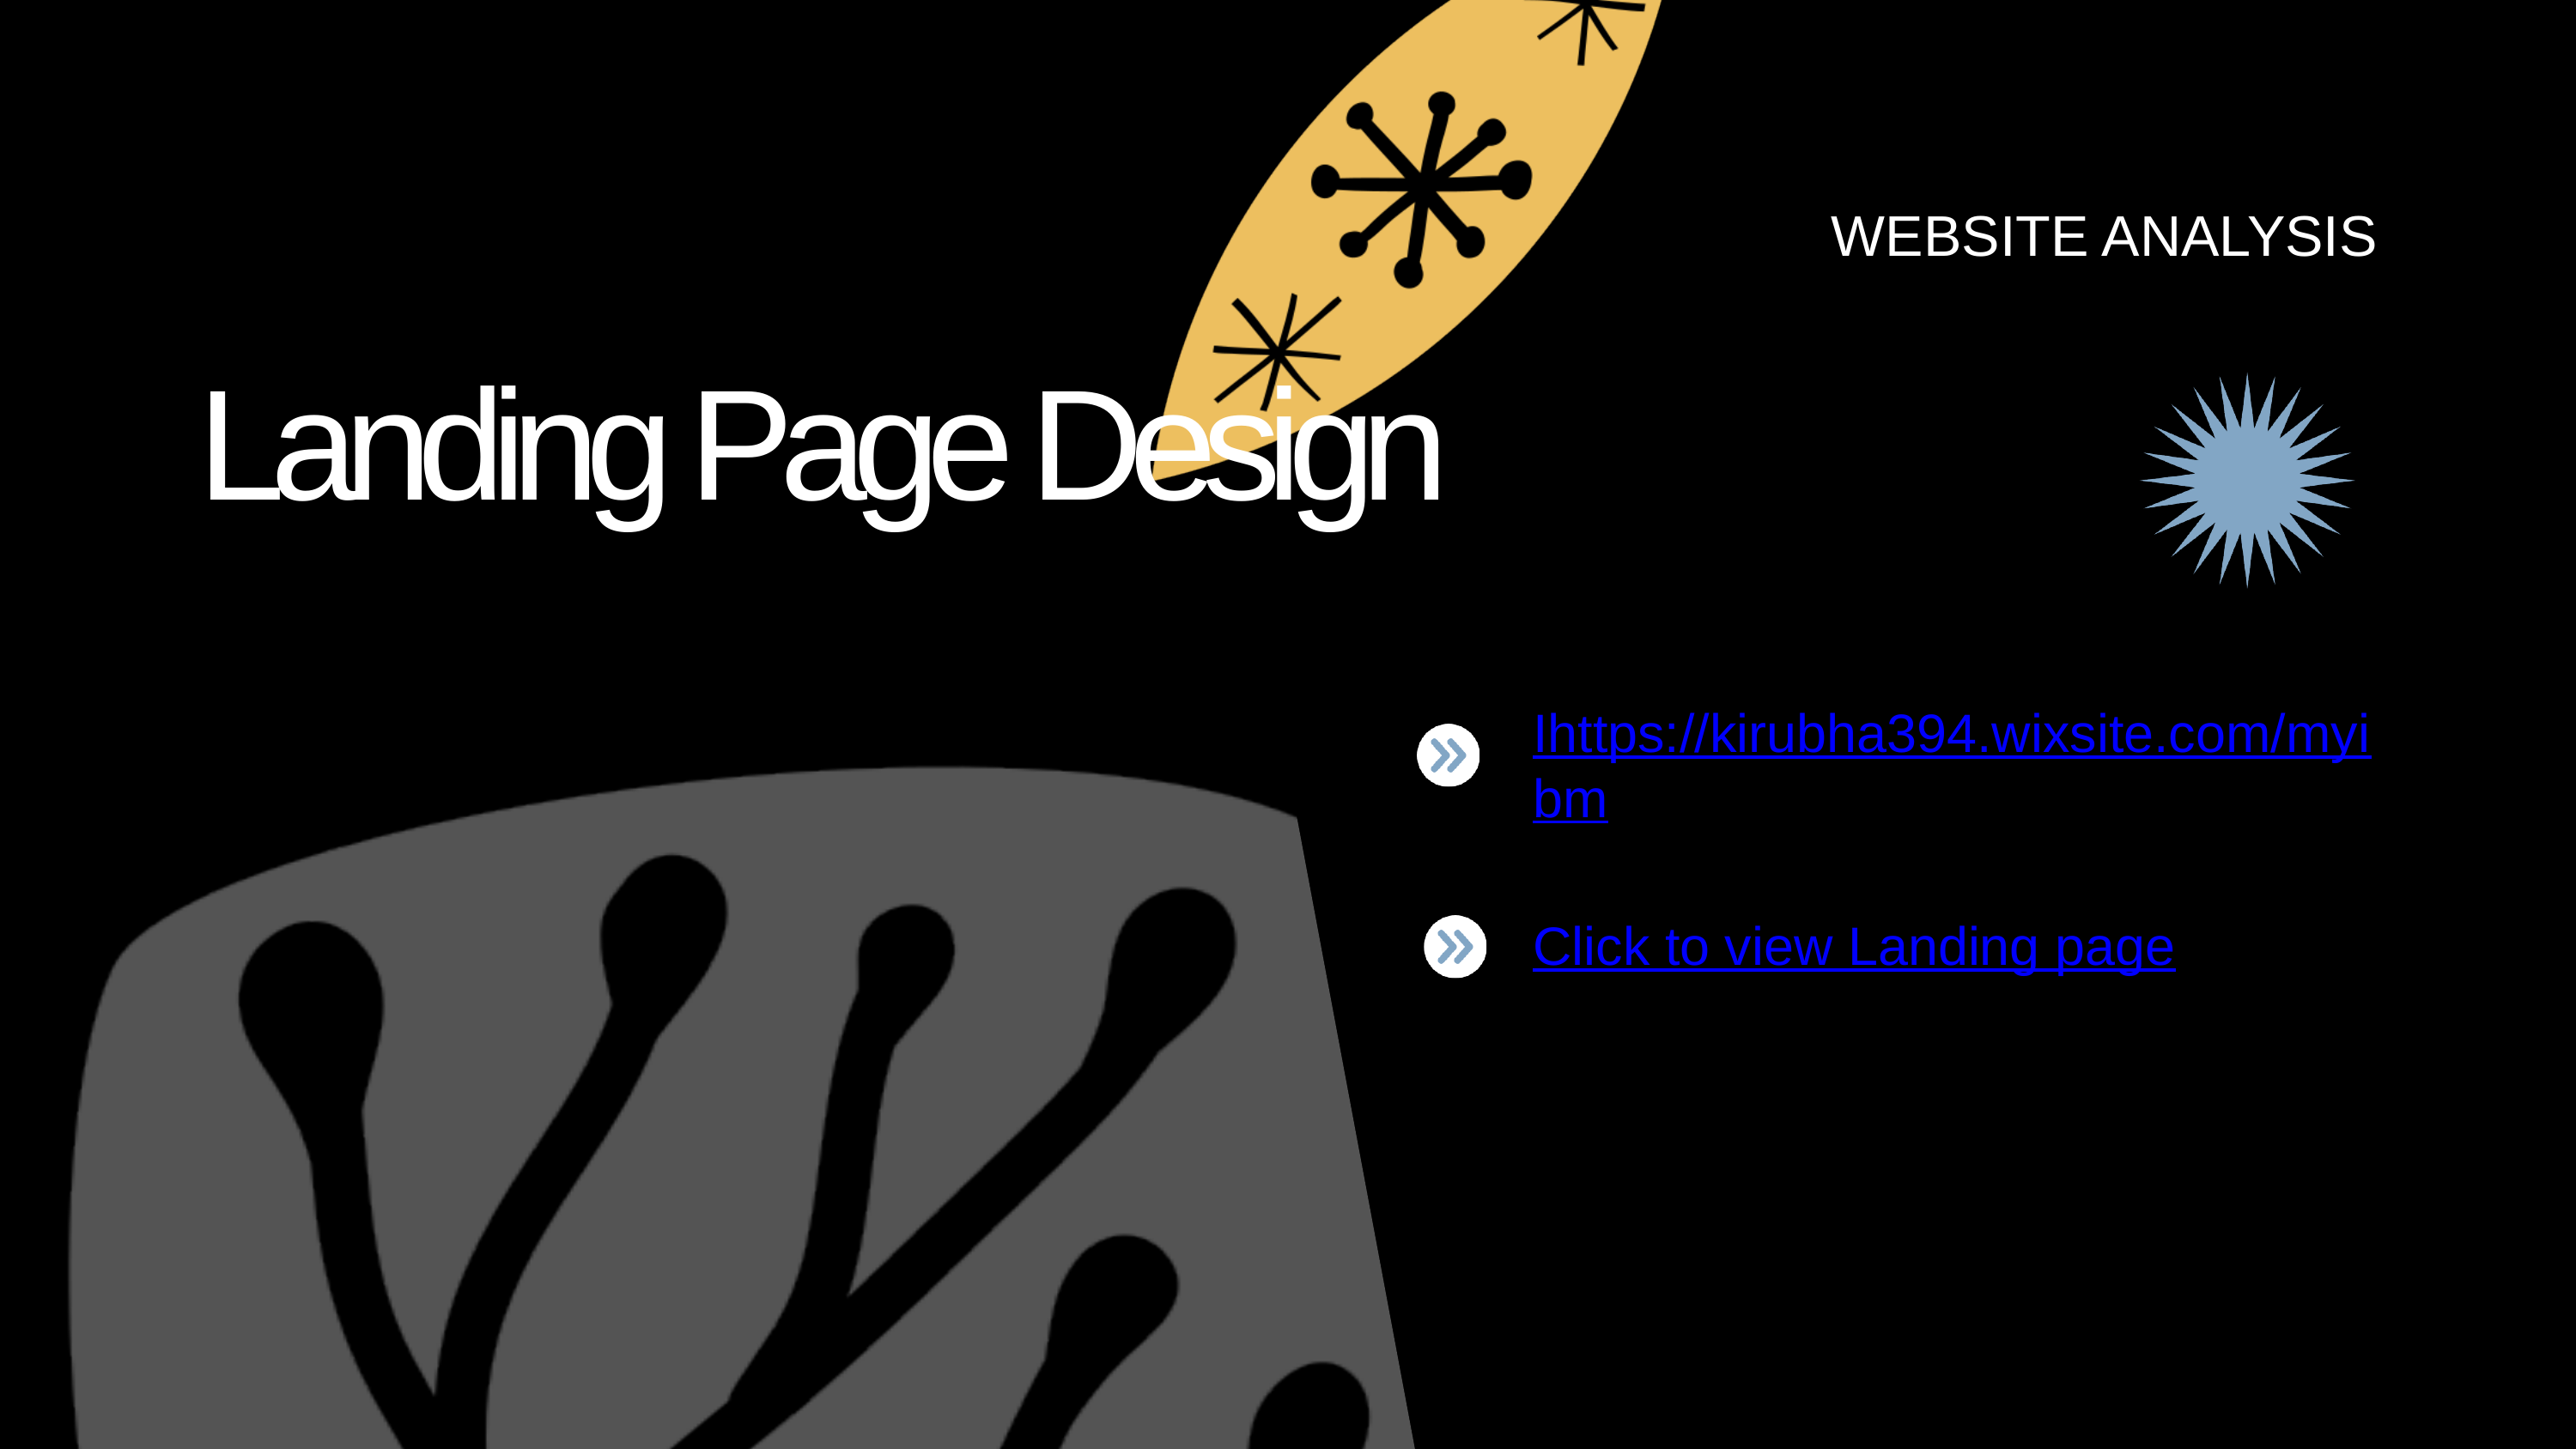

WEBSITE ANALYSIS

Landing Page Design
Ihttps://kirubha394.wixsite.com/myibm

Click to view Landing page